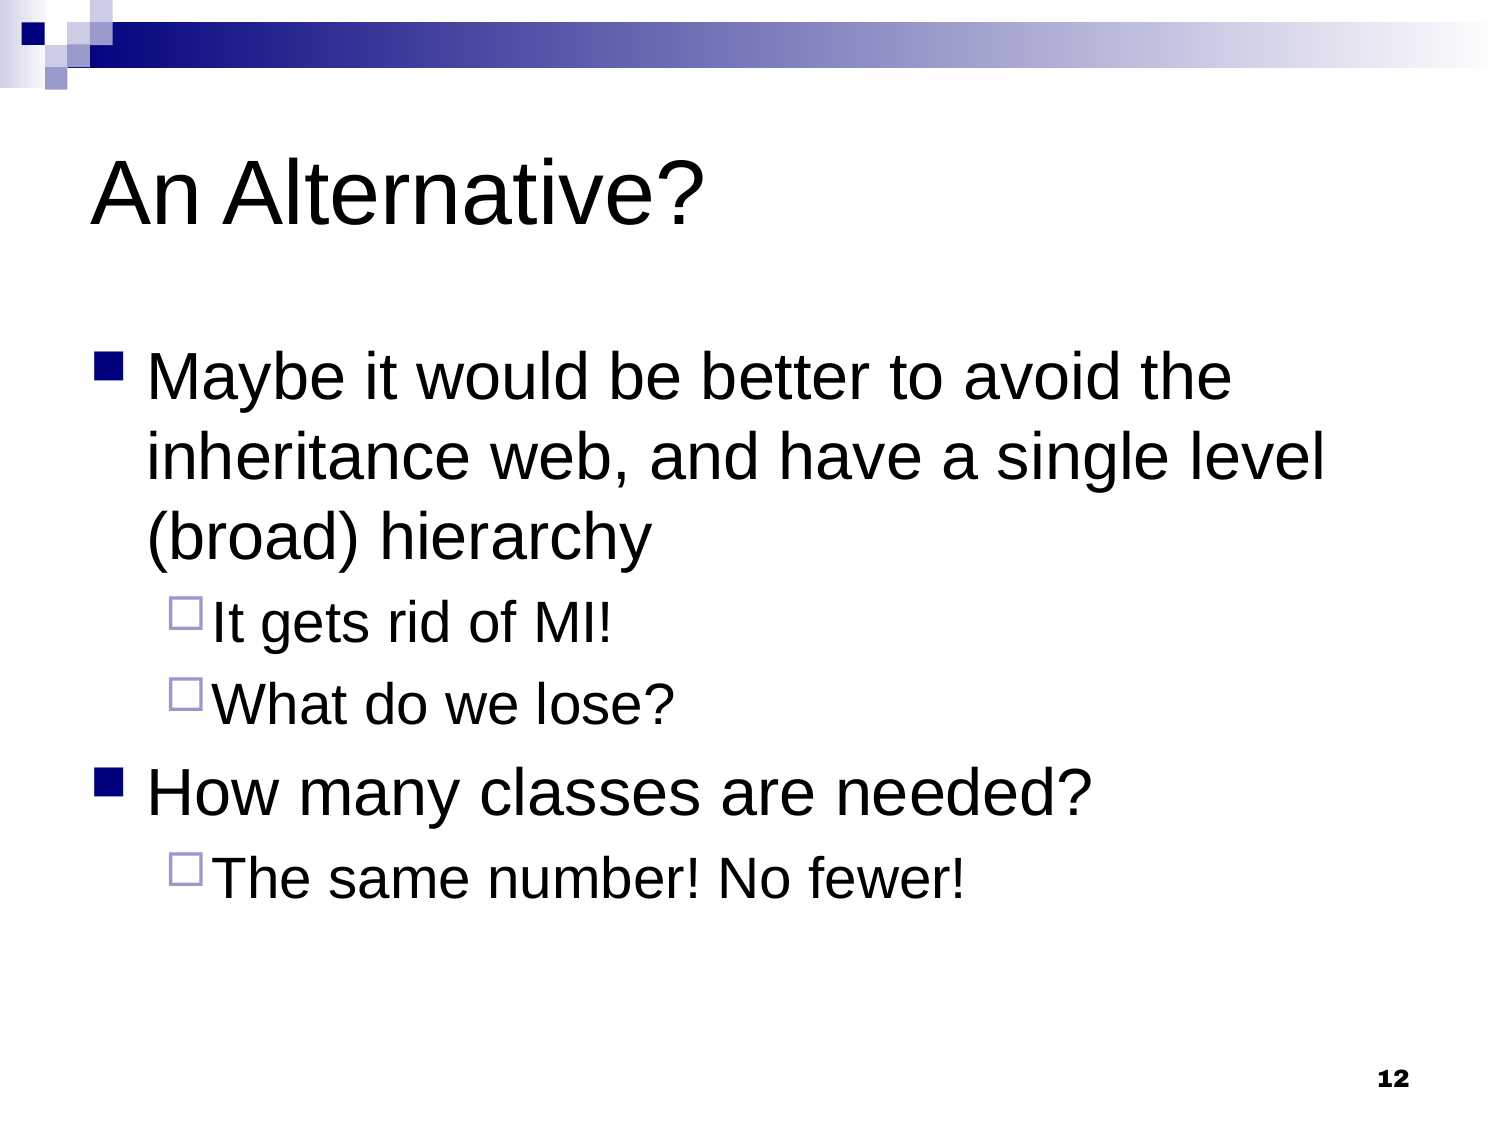

# An Alternative?
Maybe it would be better to avoid the inheritance web, and have a single level (broad) hierarchy
It gets rid of MI!
What do we lose?
How many classes are needed?
The same number! No fewer!
12